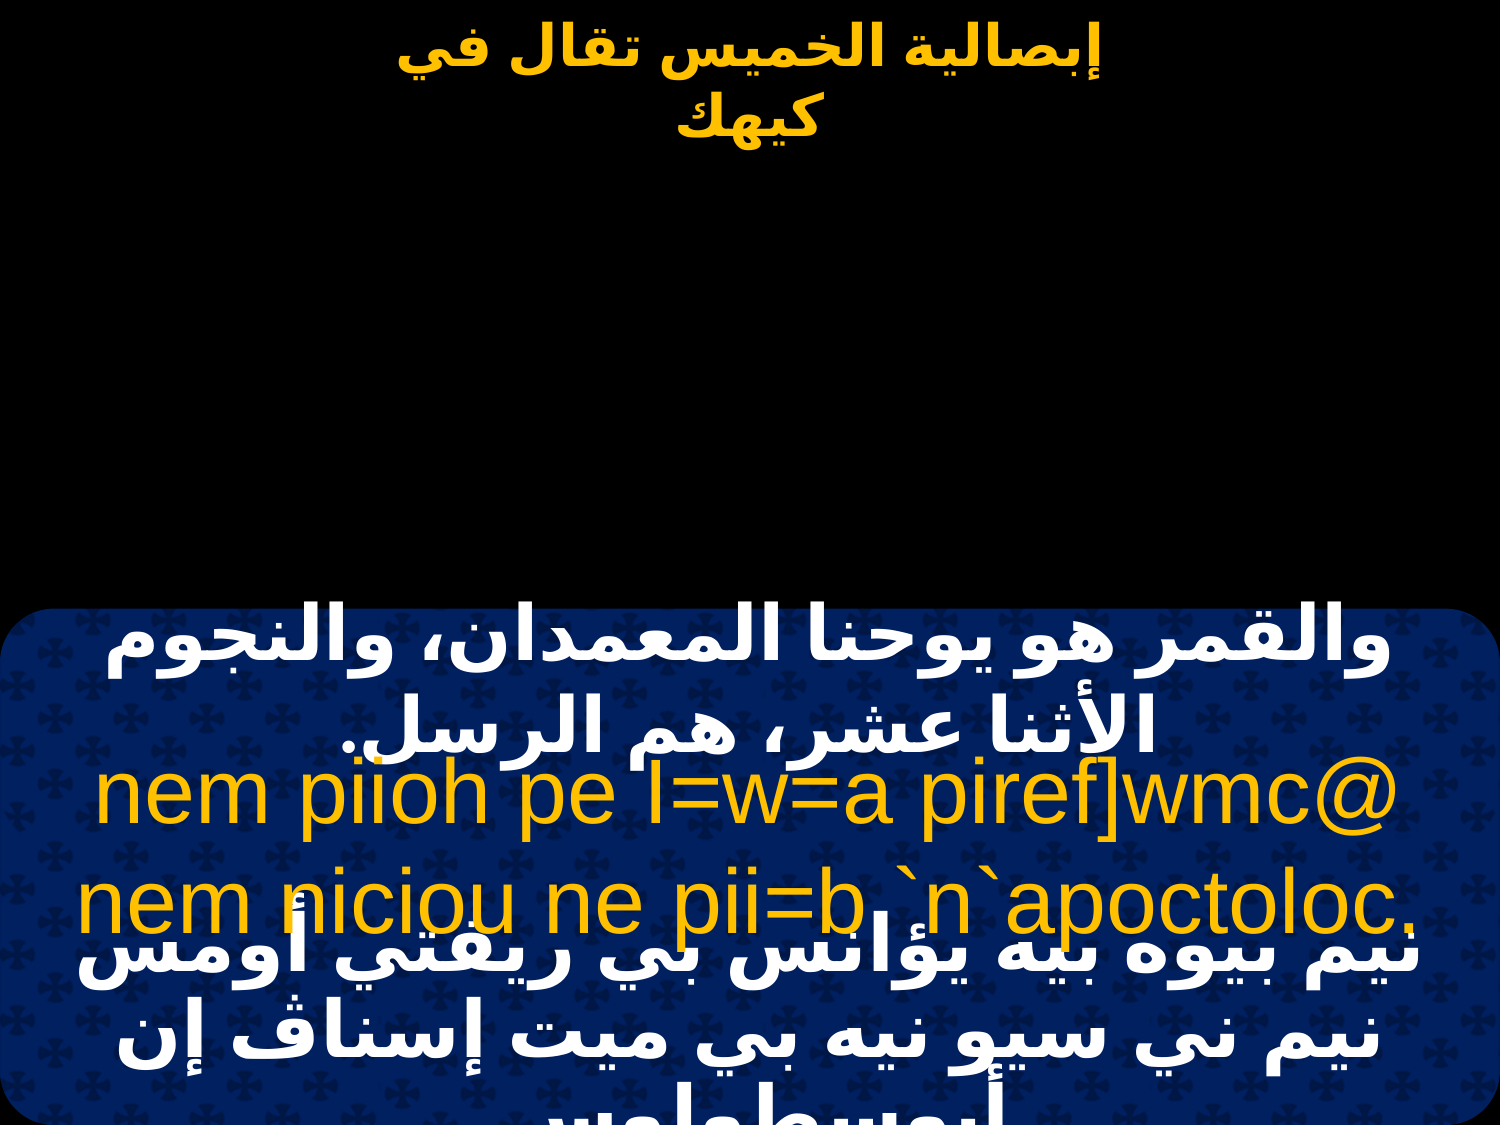

#
والقمر هو يوحنا المعمدان، والنجوم الأثنا عشر، هم الرسل.
nem piioh pe I=w=a piref]wmc@ nem niciou ne pii=b `n`apoctoloc.
نيم بيوه بيه يؤانس بي ريفتي أومس نيم ني سيو نيه بي ميت إسناڤ إن أبوسطولوس.